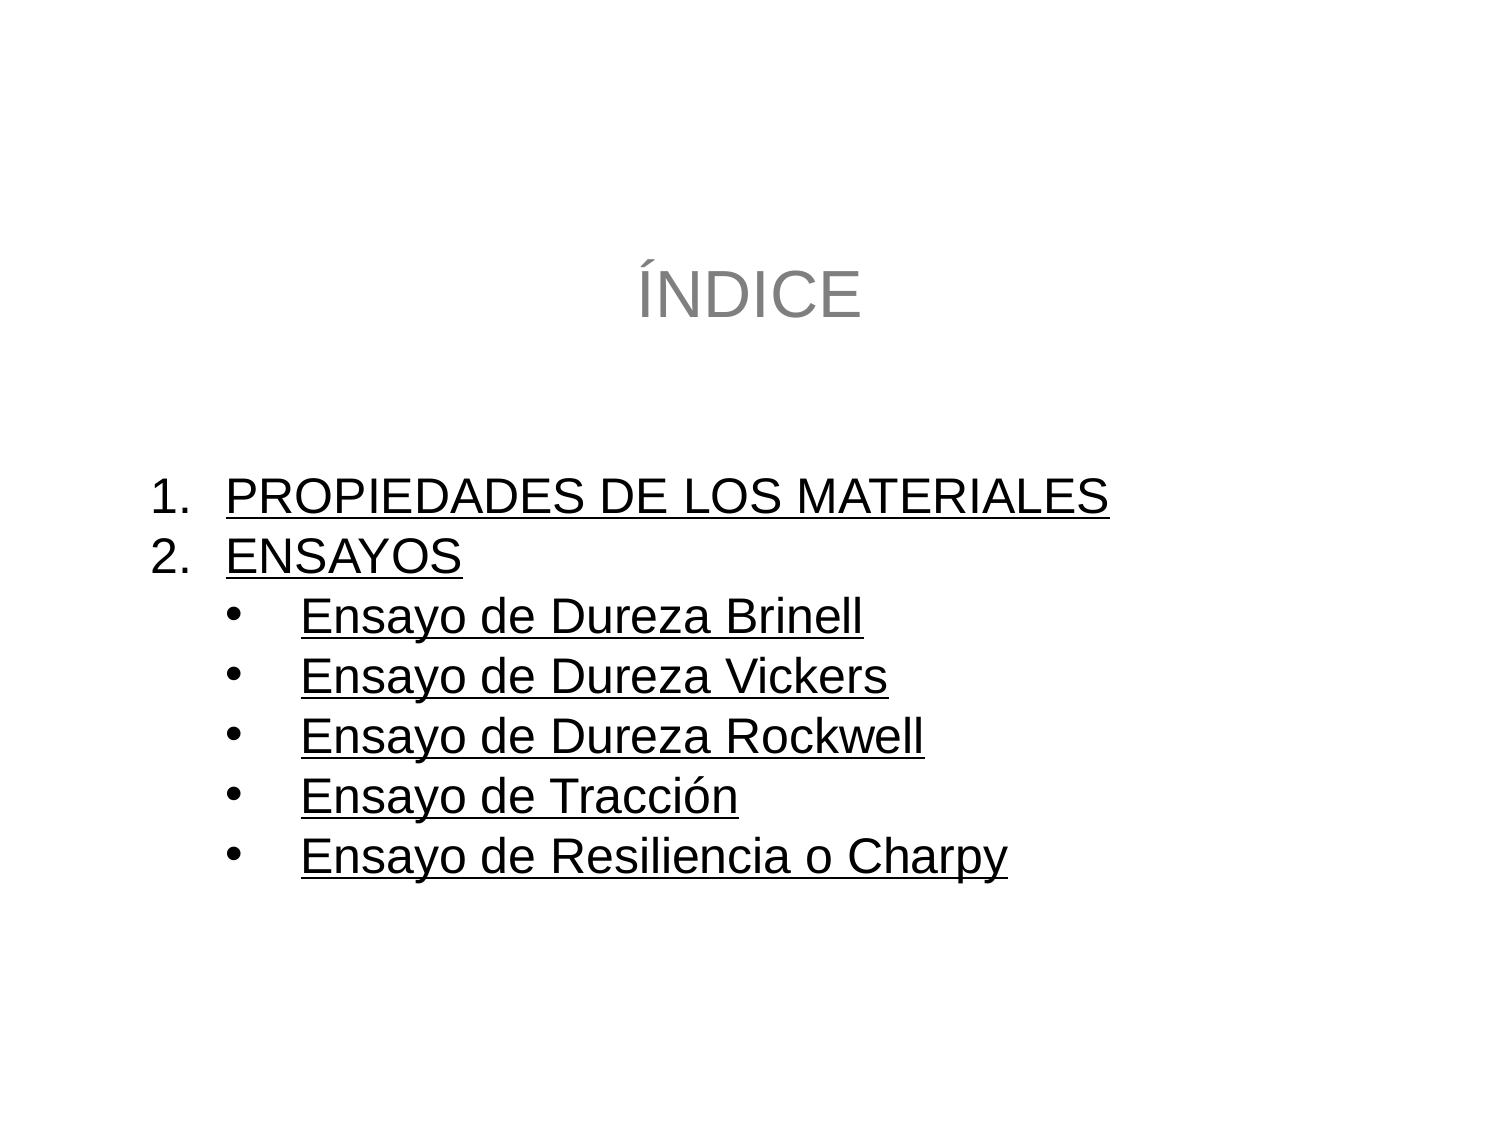

ÍNDICE
PROPIEDADES DE LOS MATERIALES
ENSAYOS
Ensayo de Dureza Brinell
Ensayo de Dureza Vickers
Ensayo de Dureza Rockwell
Ensayo de Tracción
Ensayo de Resiliencia o Charpy